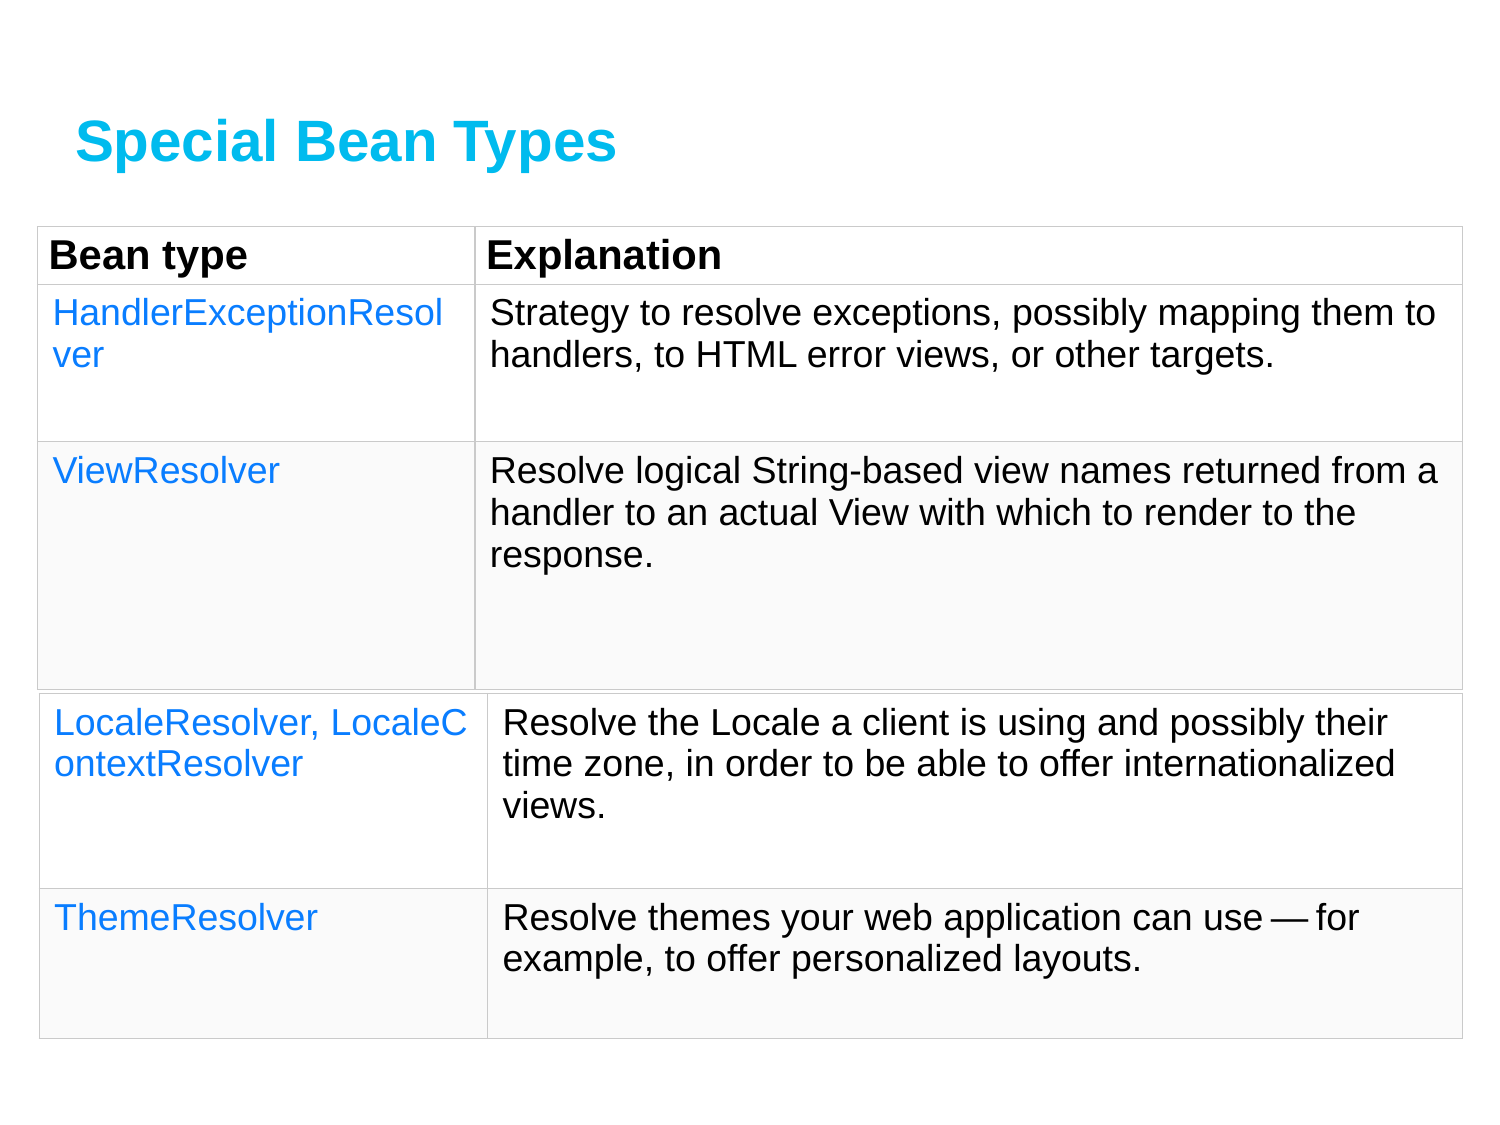

# Special Bean Types
| Bean type | Explanation |
| --- | --- |
| HandlerExceptionResolver | Strategy to resolve exceptions, possibly mapping them to handlers, to HTML error views, or other targets. |
| ViewResolver | Resolve logical String-based view names returned from a handler to an actual View with which to render to the response. |
| LocaleResolver, LocaleContextResolver | Resolve the Locale a client is using and possibly their time zone, in order to be able to offer internationalized views. |
| --- | --- |
| ThemeResolver | Resolve themes your web application can use — for example, to offer personalized layouts. |